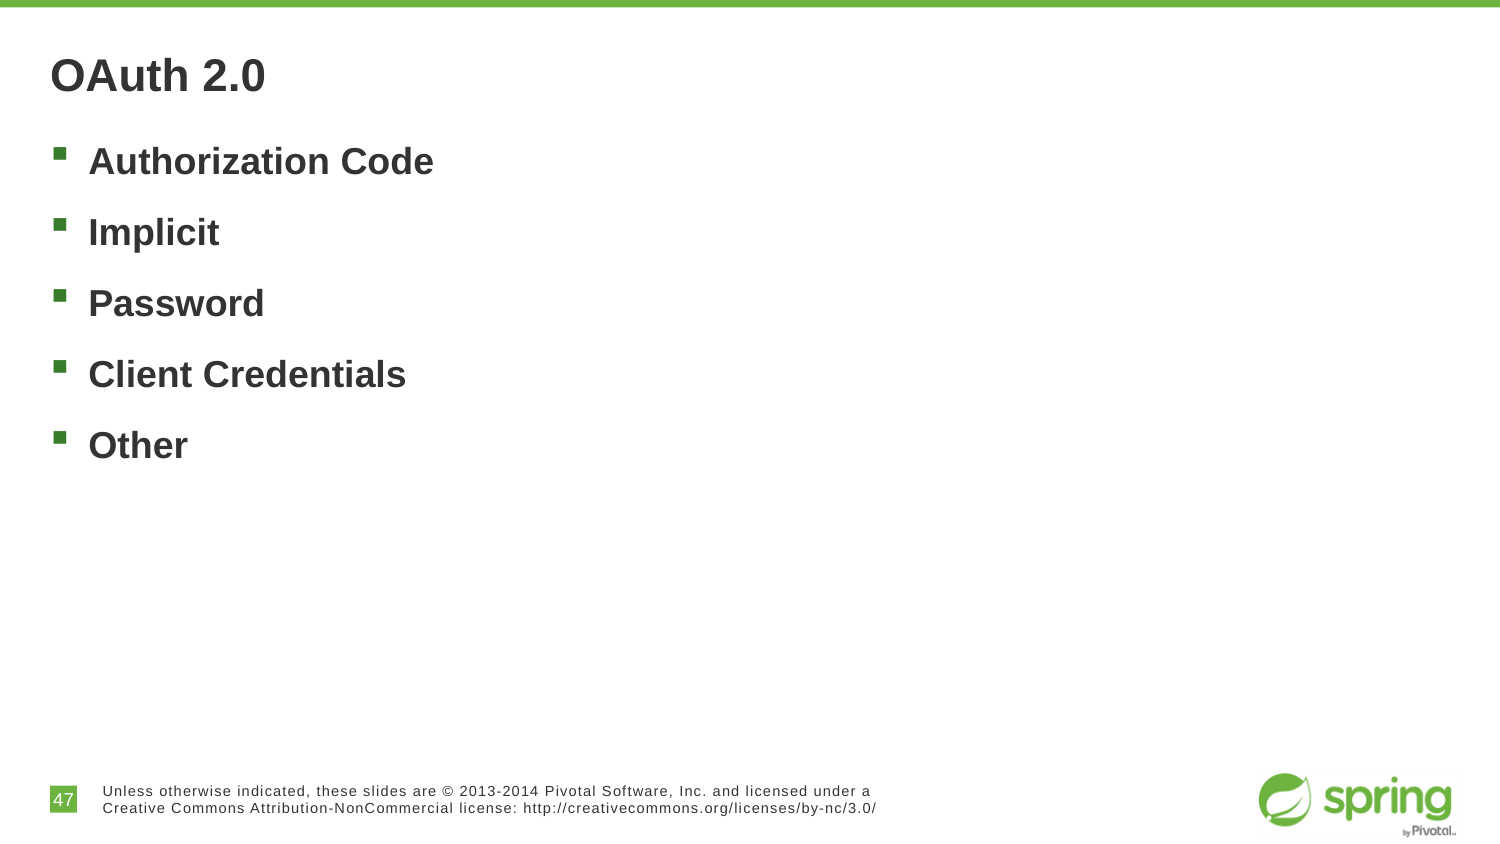

# OAuth 2.0
Authorization Code
Implicit
Password
Client Credentials
Other